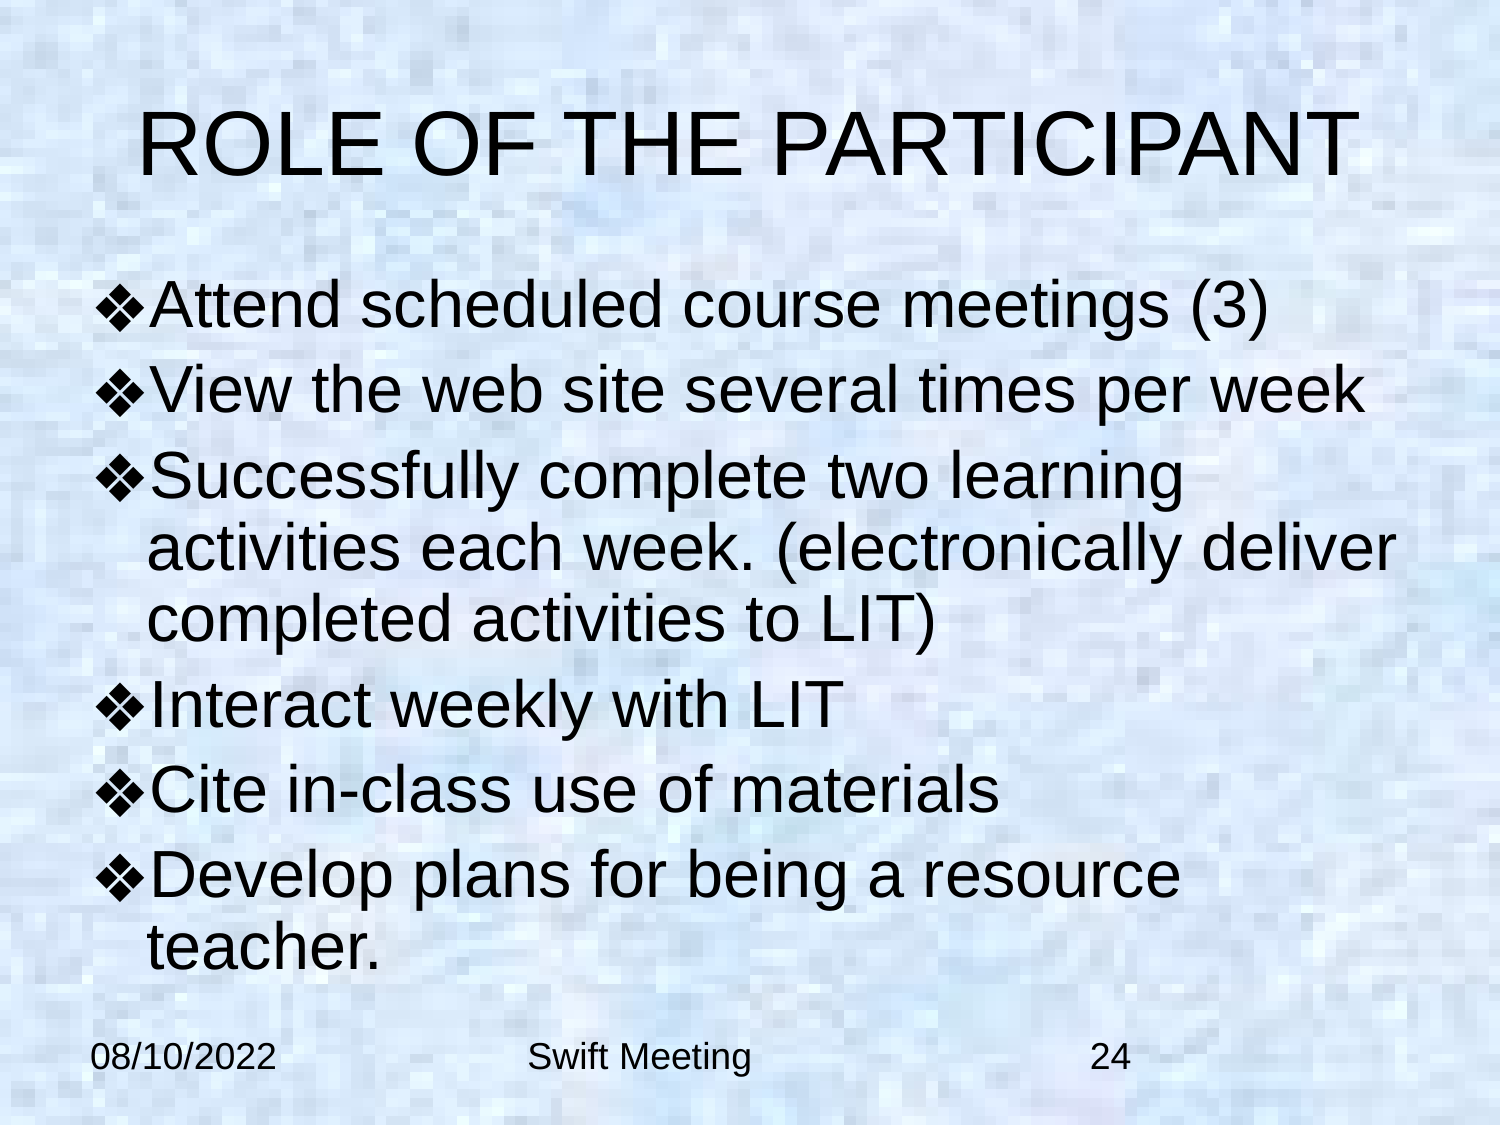

# ROLE OF THE PARTICIPANT
Attend scheduled course meetings (3)
View the web site several times per week
Successfully complete two learning activities each week. (electronically deliver completed activities to LIT)
Interact weekly with LIT
Cite in-class use of materials
Develop plans for being a resource teacher.
08/10/2022
Swift Meeting
24